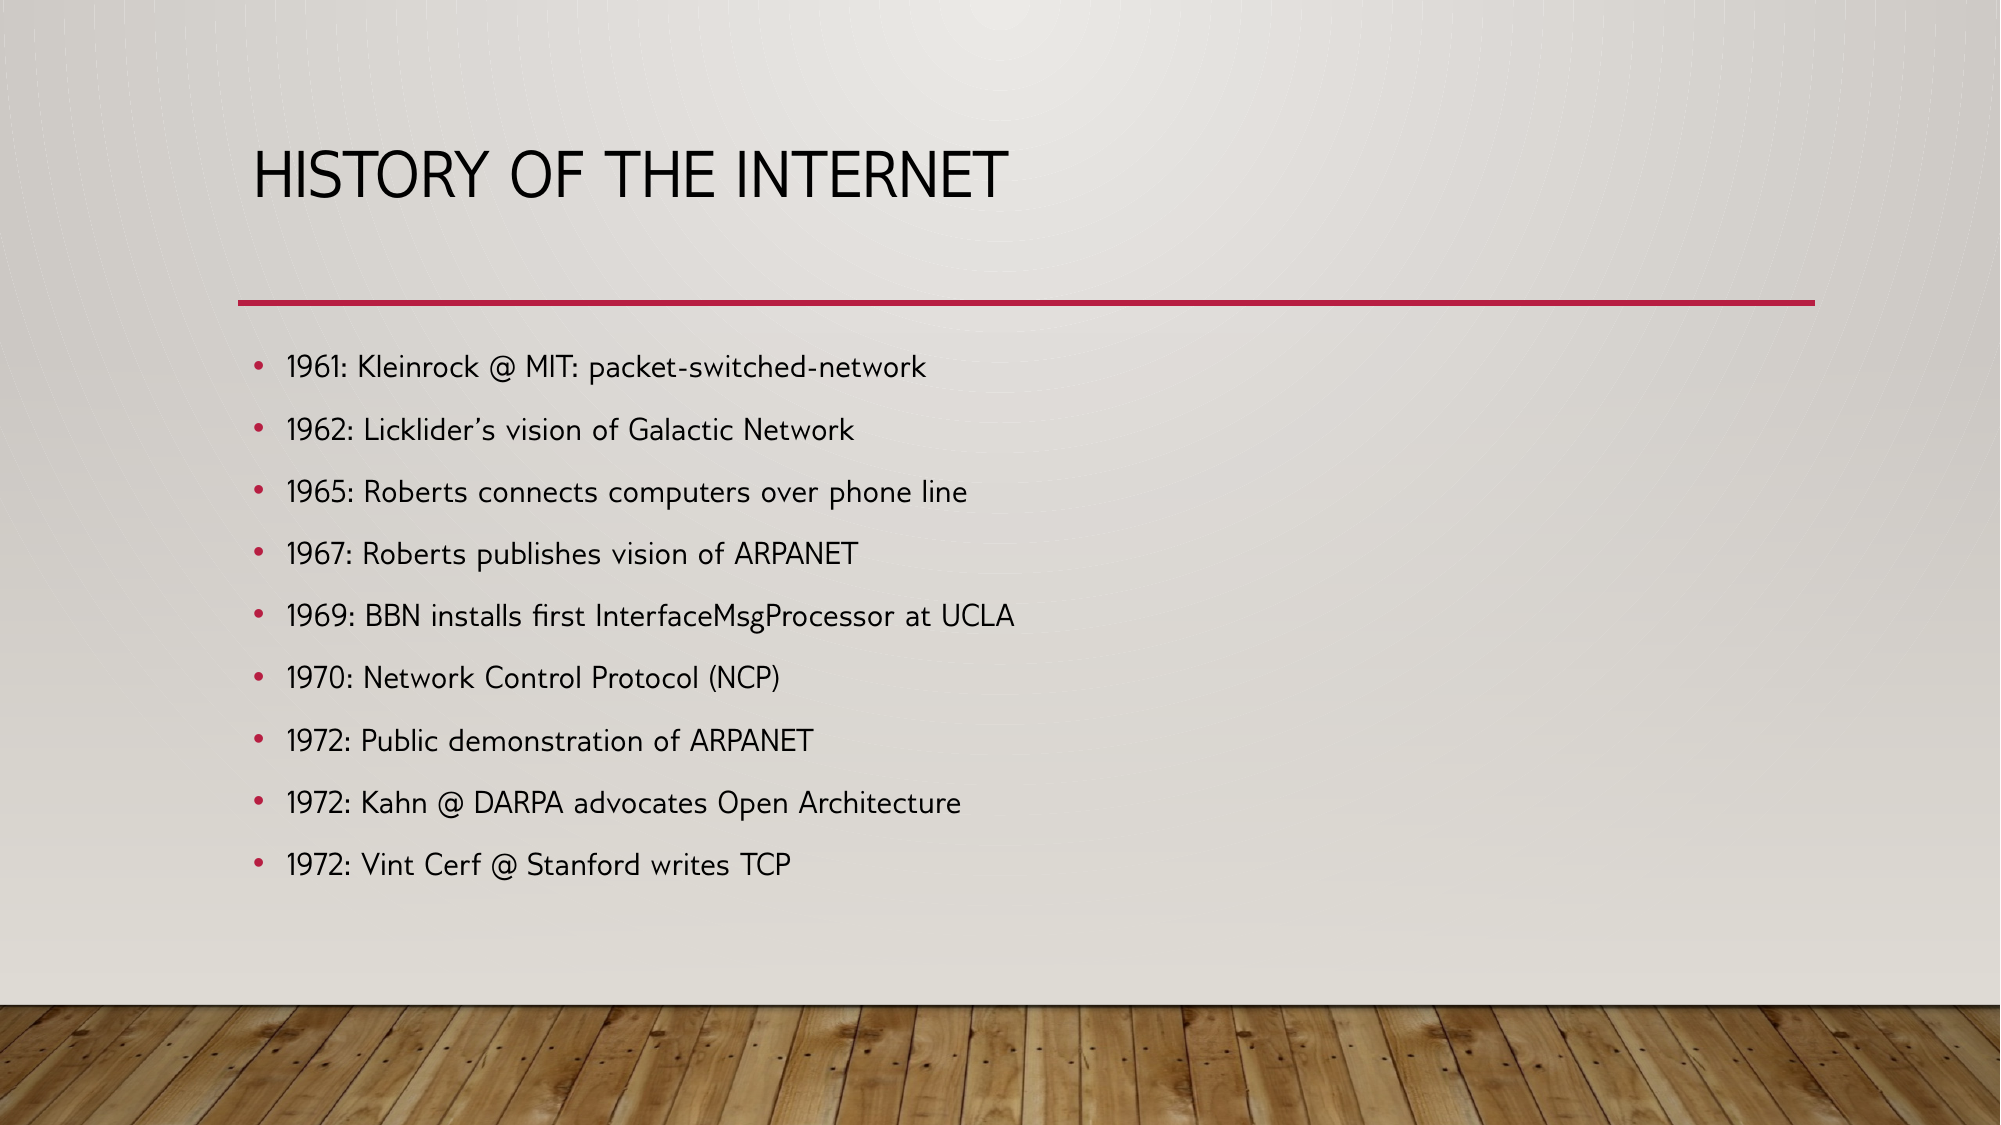

# History of the Internet
1961: Kleinrock @ MIT: packet-switched-network
1962: Licklider’s vision of Galactic Network
1965: Roberts connects computers over phone line
1967: Roberts publishes vision of ARPANET
1969: BBN installs first InterfaceMsgProcessor at UCLA
1970: Network Control Protocol (NCP)
1972: Public demonstration of ARPANET
1972: Kahn @ DARPA advocates Open Architecture
1972: Vint Cerf @ Stanford writes TCP